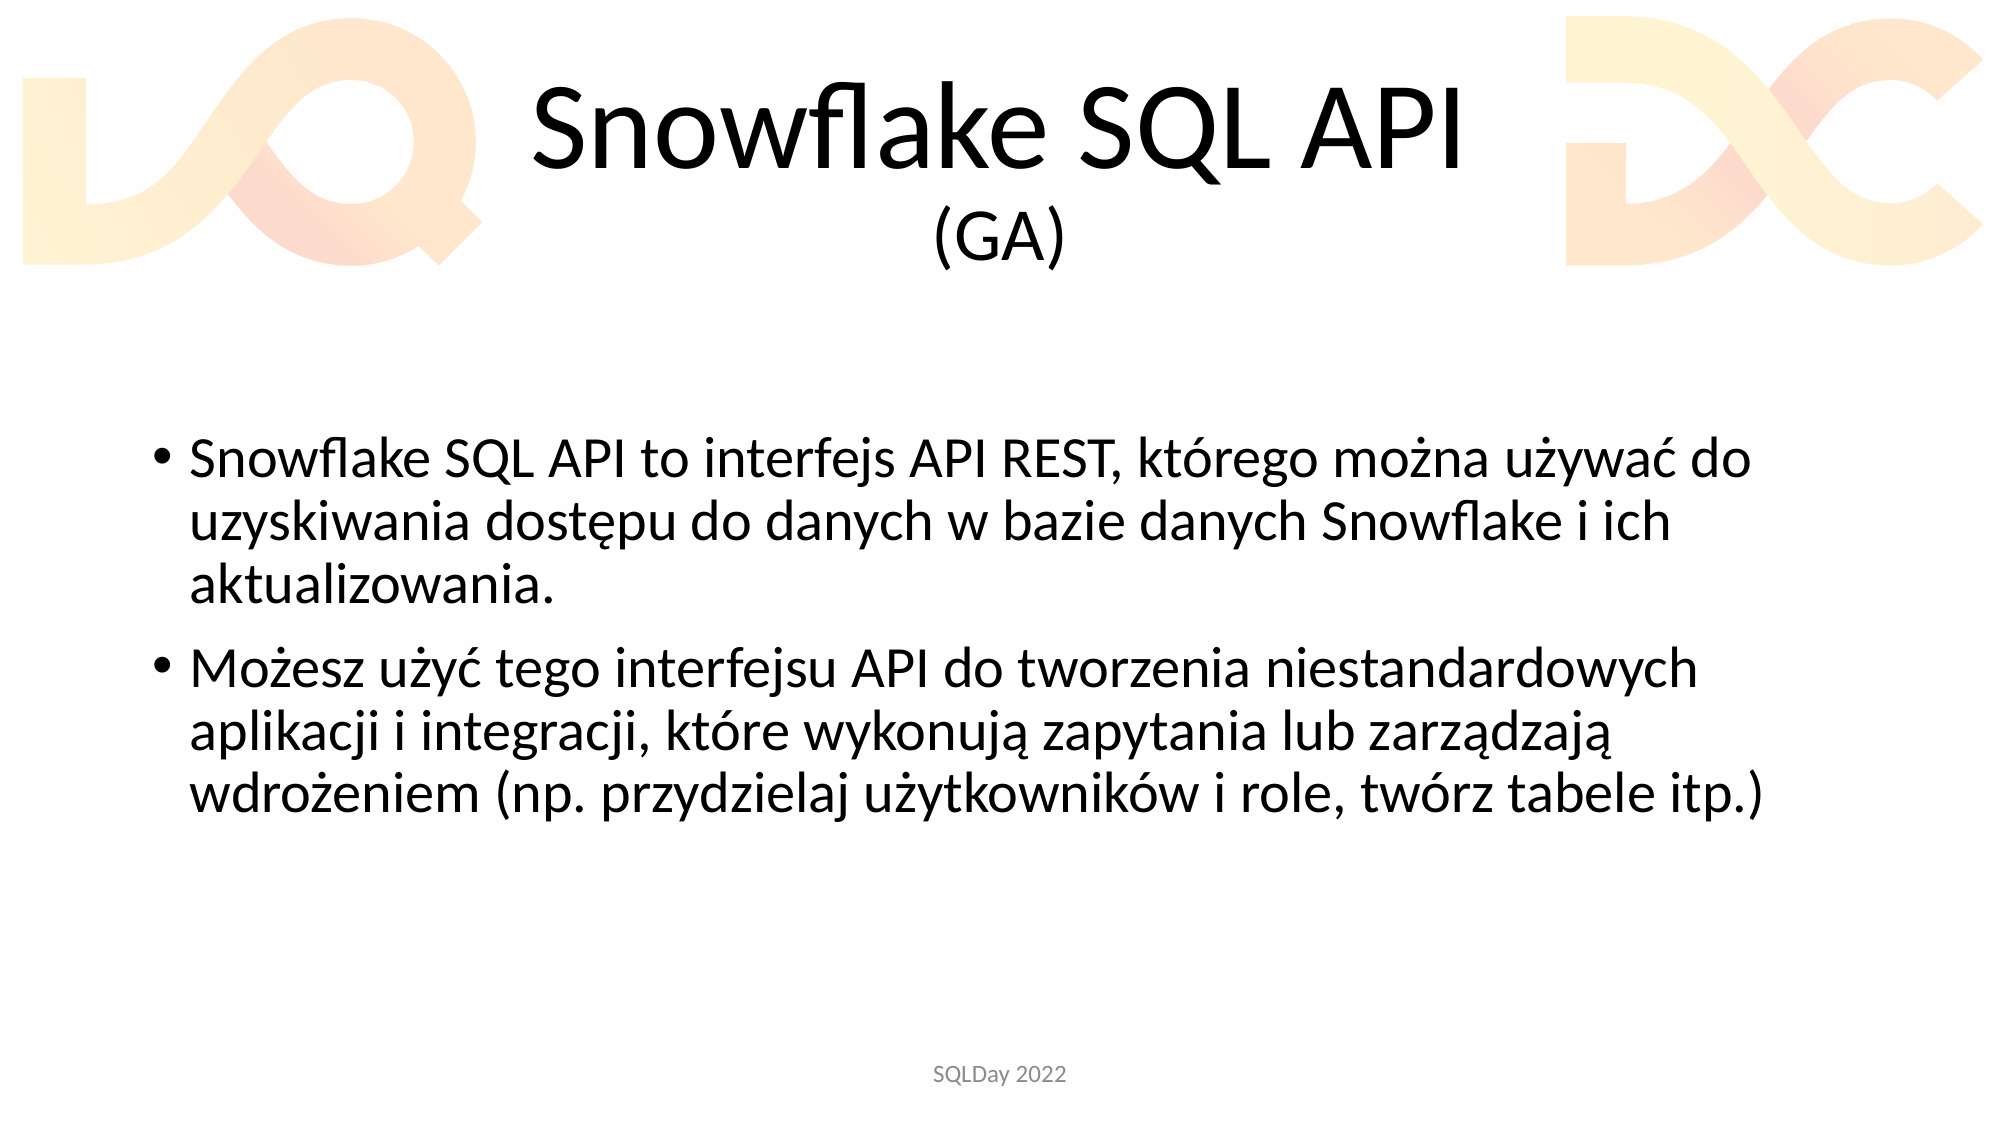

# Snowflake SQL API (GA)
Snowflake SQL API to interfejs API REST, którego można używać do uzyskiwania dostępu do danych w bazie danych Snowflake i ich aktualizowania.
Możesz użyć tego interfejsu API do tworzenia niestandardowych aplikacji i integracji, które wykonują zapytania lub zarządzają wdrożeniem (np. przydzielaj użytkowników i role, twórz tabele itp.)
SQLDay 2022